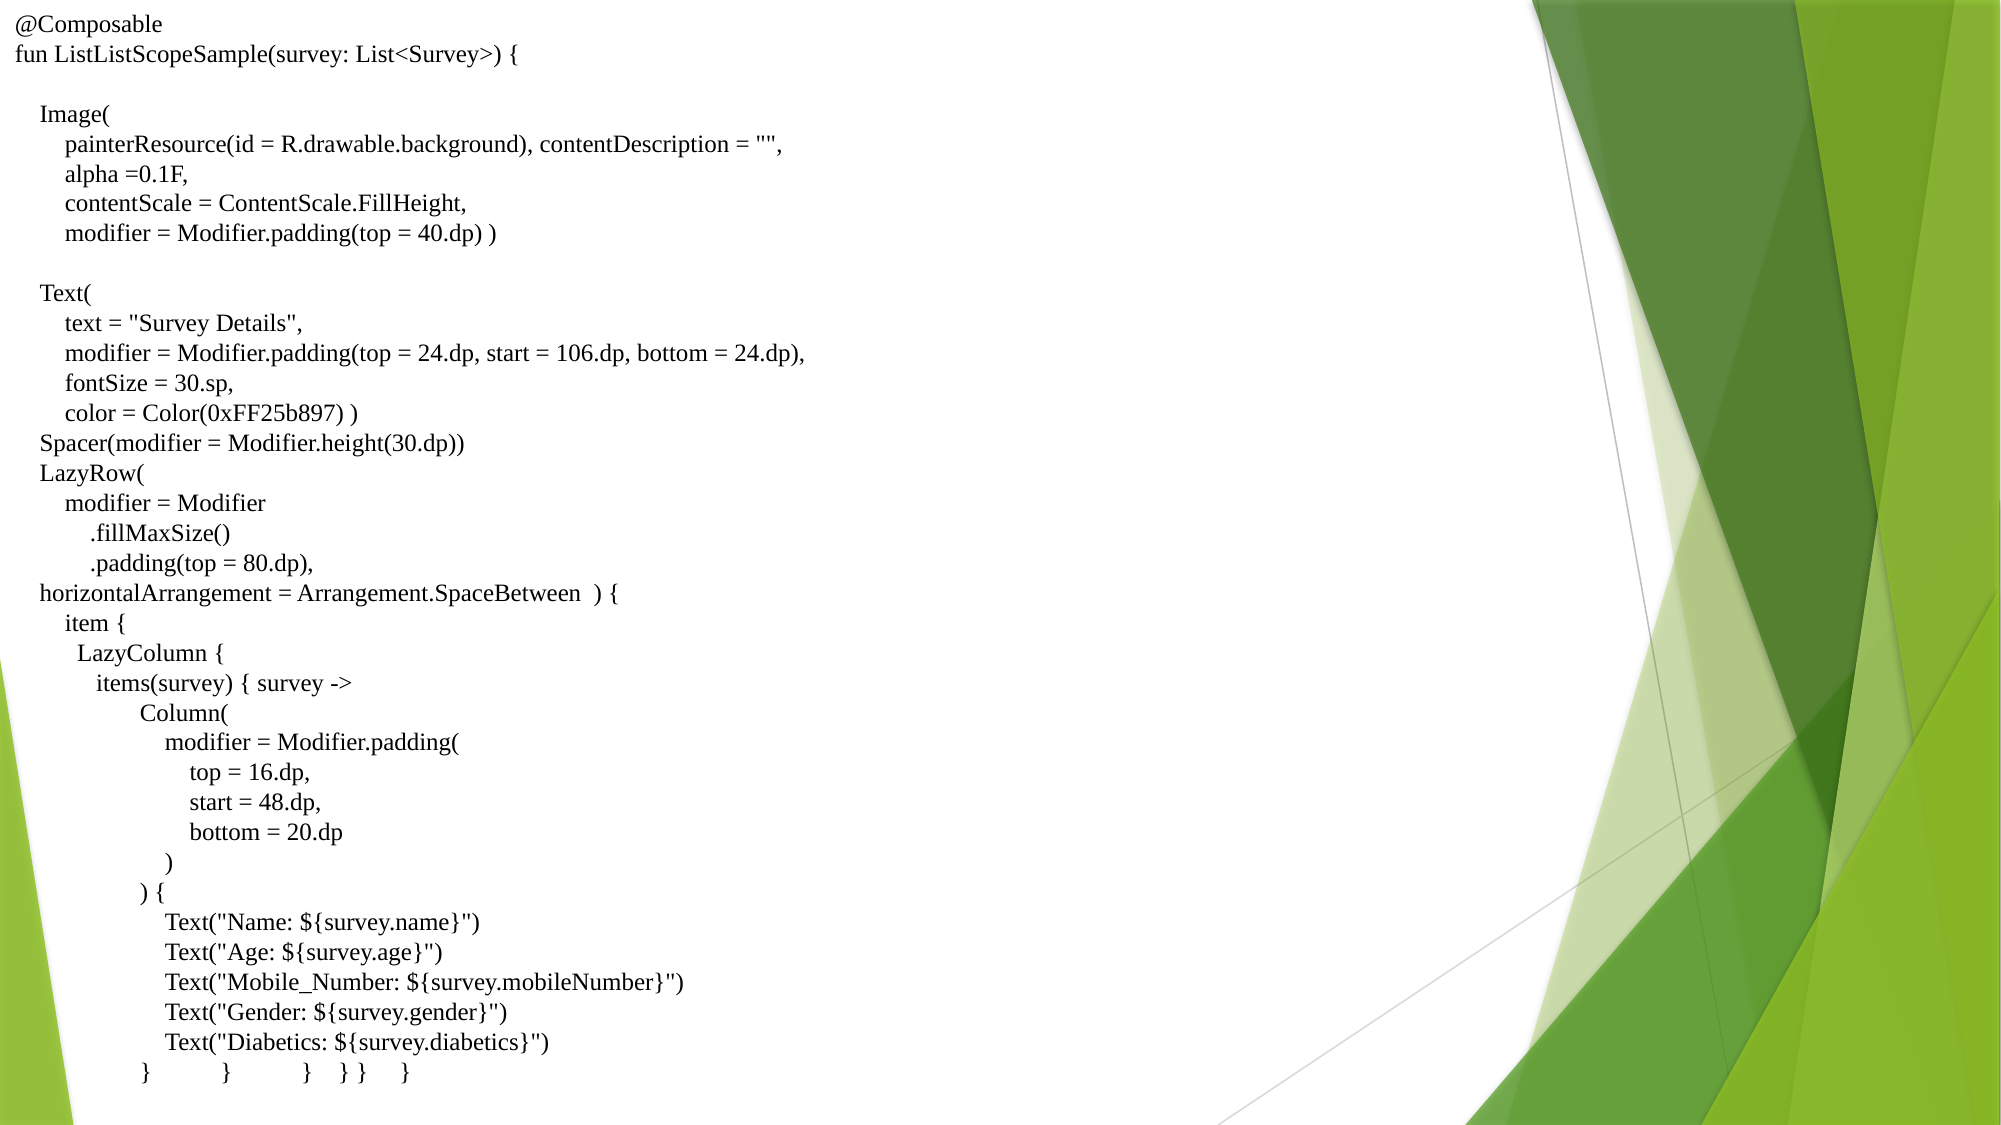

@Composable
fun ListListScopeSample(survey: List<Survey>) {

    Image(
        painterResource(id = R.drawable.background), contentDescription = "",
        alpha =0.1F,
        contentScale = ContentScale.FillHeight,
        modifier = Modifier.padding(top = 40.dp) )

    Text(
        text = "Survey Details",
        modifier = Modifier.padding(top = 24.dp, start = 106.dp, bottom = 24.dp),
        fontSize = 30.sp,
        color = Color(0xFF25b897) )
    Spacer(modifier = Modifier.height(30.dp))
    LazyRow(
        modifier = Modifier
            .fillMaxSize()
            .padding(top = 80.dp),
    horizontalArrangement = Arrangement.SpaceBetween  ) {
        item {
          LazyColumn {
             items(survey) { survey ->
                    Column(
                        modifier = Modifier.padding(
                            top = 16.dp,
                            start = 48.dp,
                            bottom = 20.dp
                        )
                    ) {
                        Text("Name: ${survey.name}")
                        Text("Age: ${survey.age}")
                        Text("Mobile_Number: ${survey.mobileNumber}")
                        Text("Gender: ${survey.gender}")
                        Text("Diabetics: ${survey.diabetics}")
                    }           }           }    } }     }